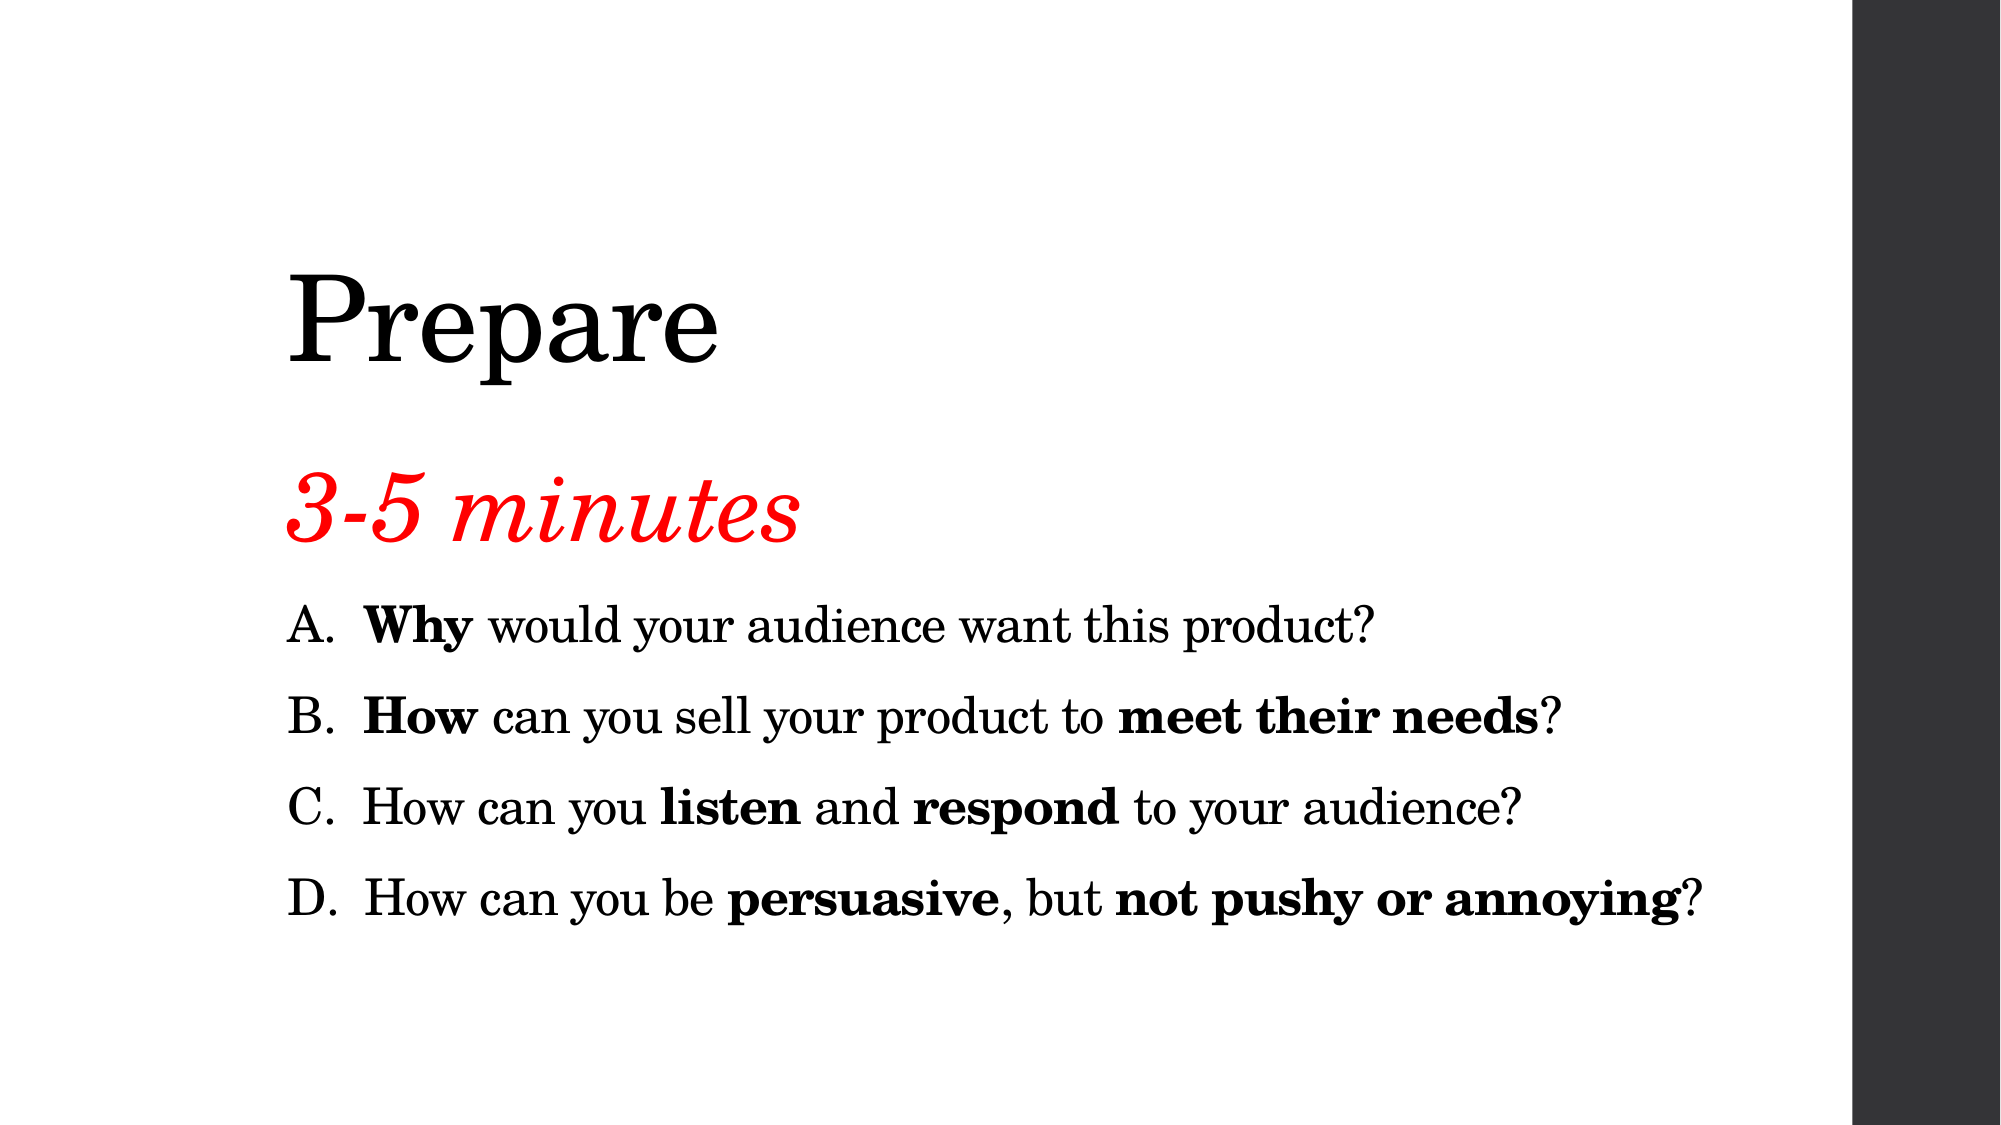

# Prepare 3-5 minutes A.  Why would your audience want this product? B.  How can you sell your product to meet their needs? C.  How can you listen and respond to your audience? D.  How can you be persuasive, but not pushy or annoying?